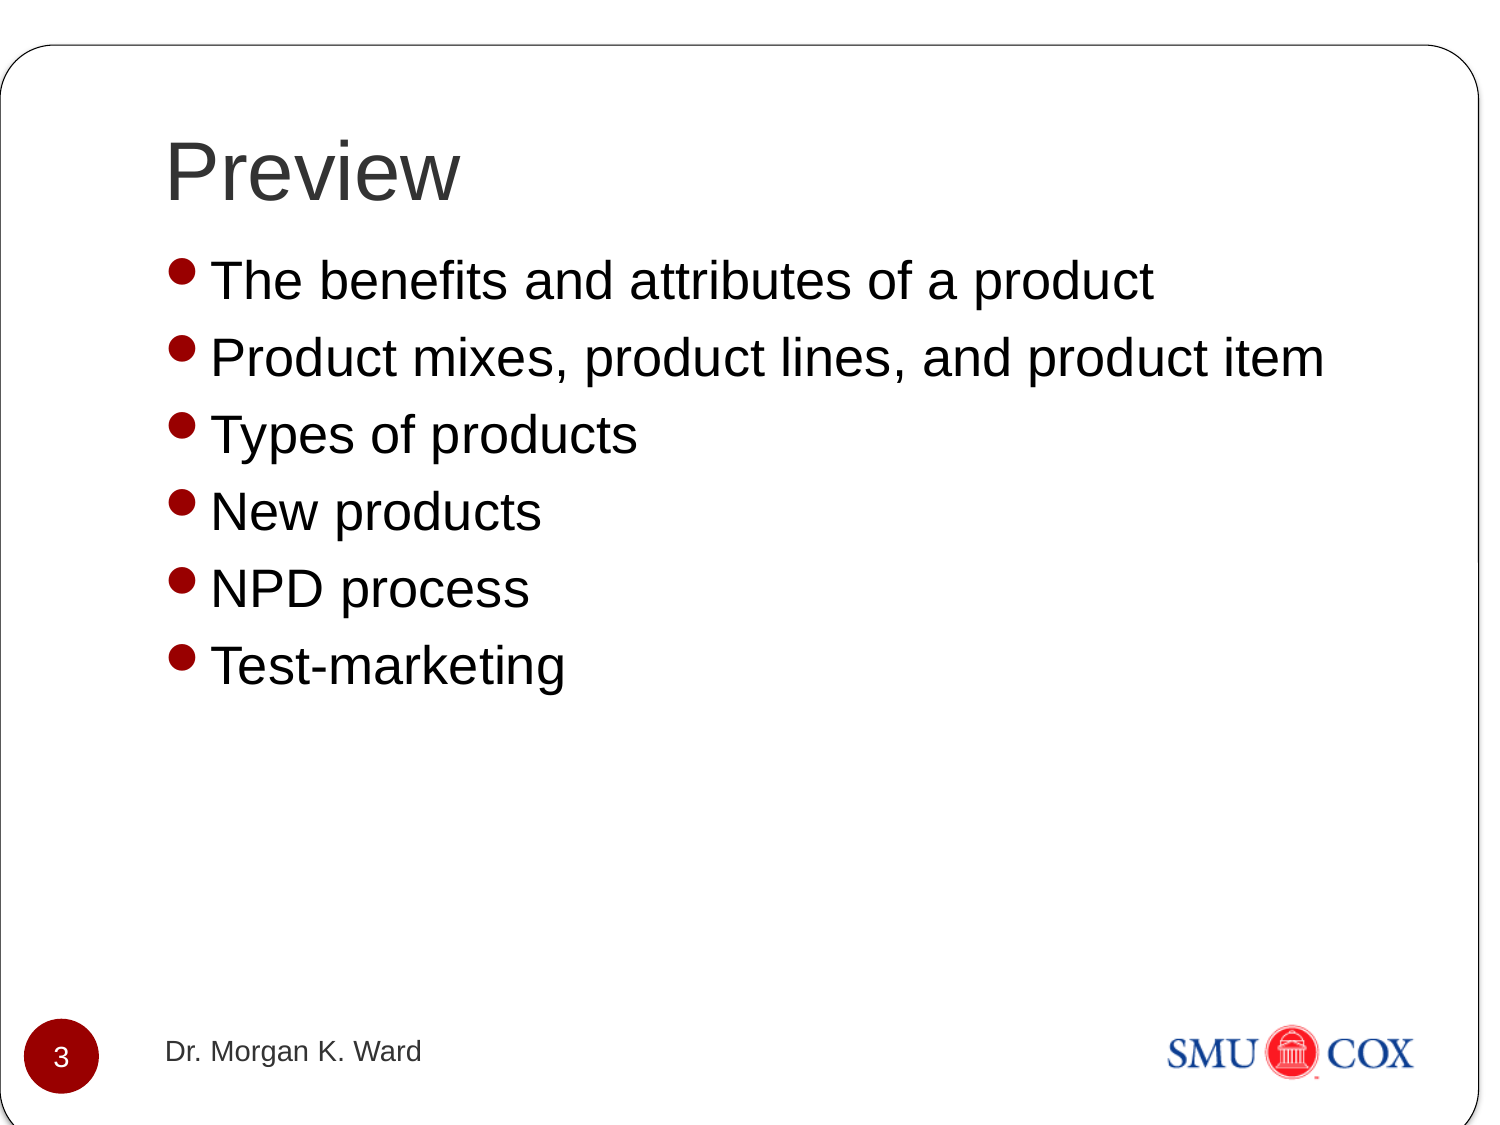

# Preview
The benefits and attributes of a product
Product mixes, product lines, and product item
Types of products
New products
NPD process
Test-marketing

Dr. Morgan K. Ward
3